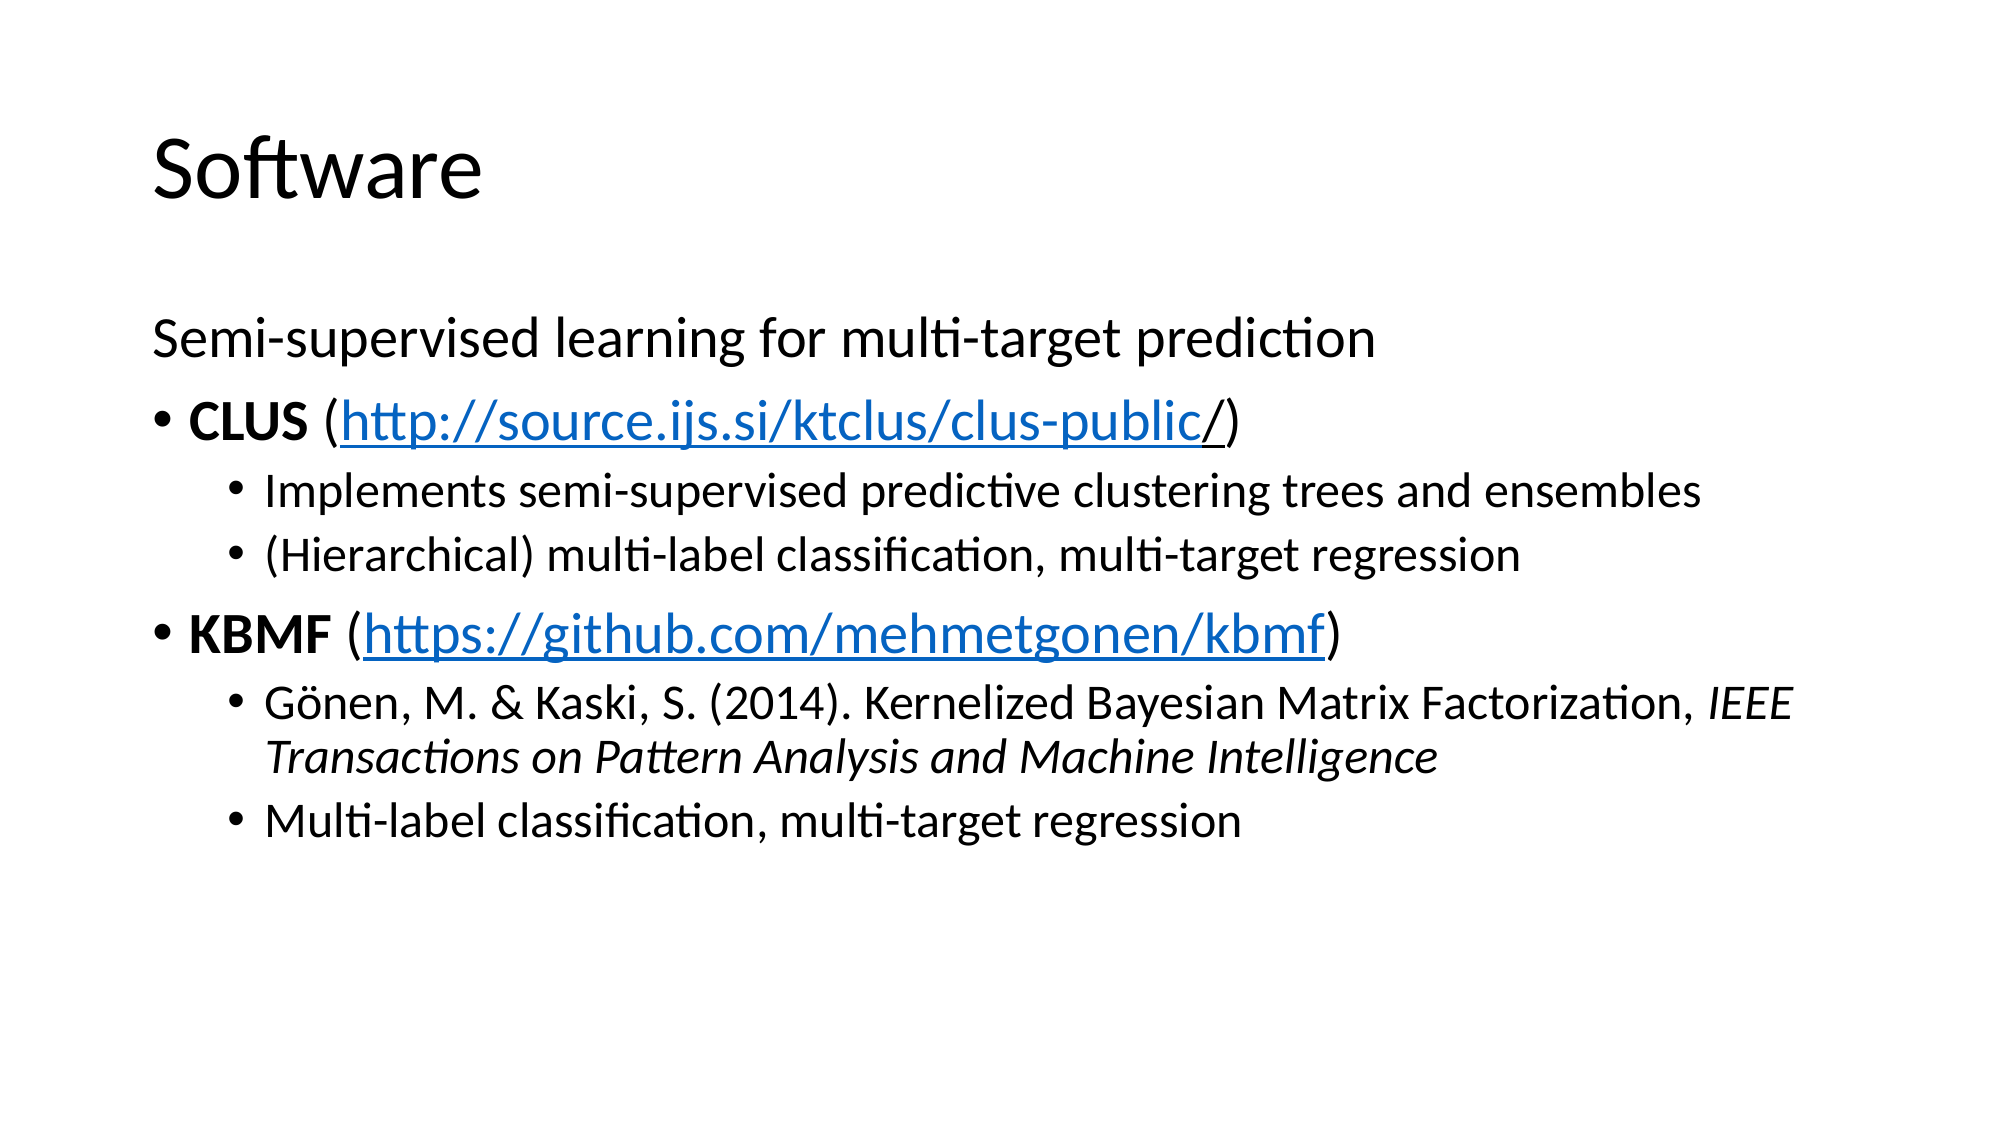

# Software
Semi-supervised learning for multi-target prediction
CLUS (http://source.ijs.si/ktclus/clus-public/)
Implements semi-supervised predictive clustering trees and ensembles
(Hierarchical) multi-label classification, multi-target regression
KBMF (https://github.com/mehmetgonen/kbmf)
Gönen, M. & Kaski, S. (2014). Kernelized Bayesian Matrix Factorization, IEEE Transactions on Pattern Analysis and Machine Intelligence
Multi-label classification, multi-target regression